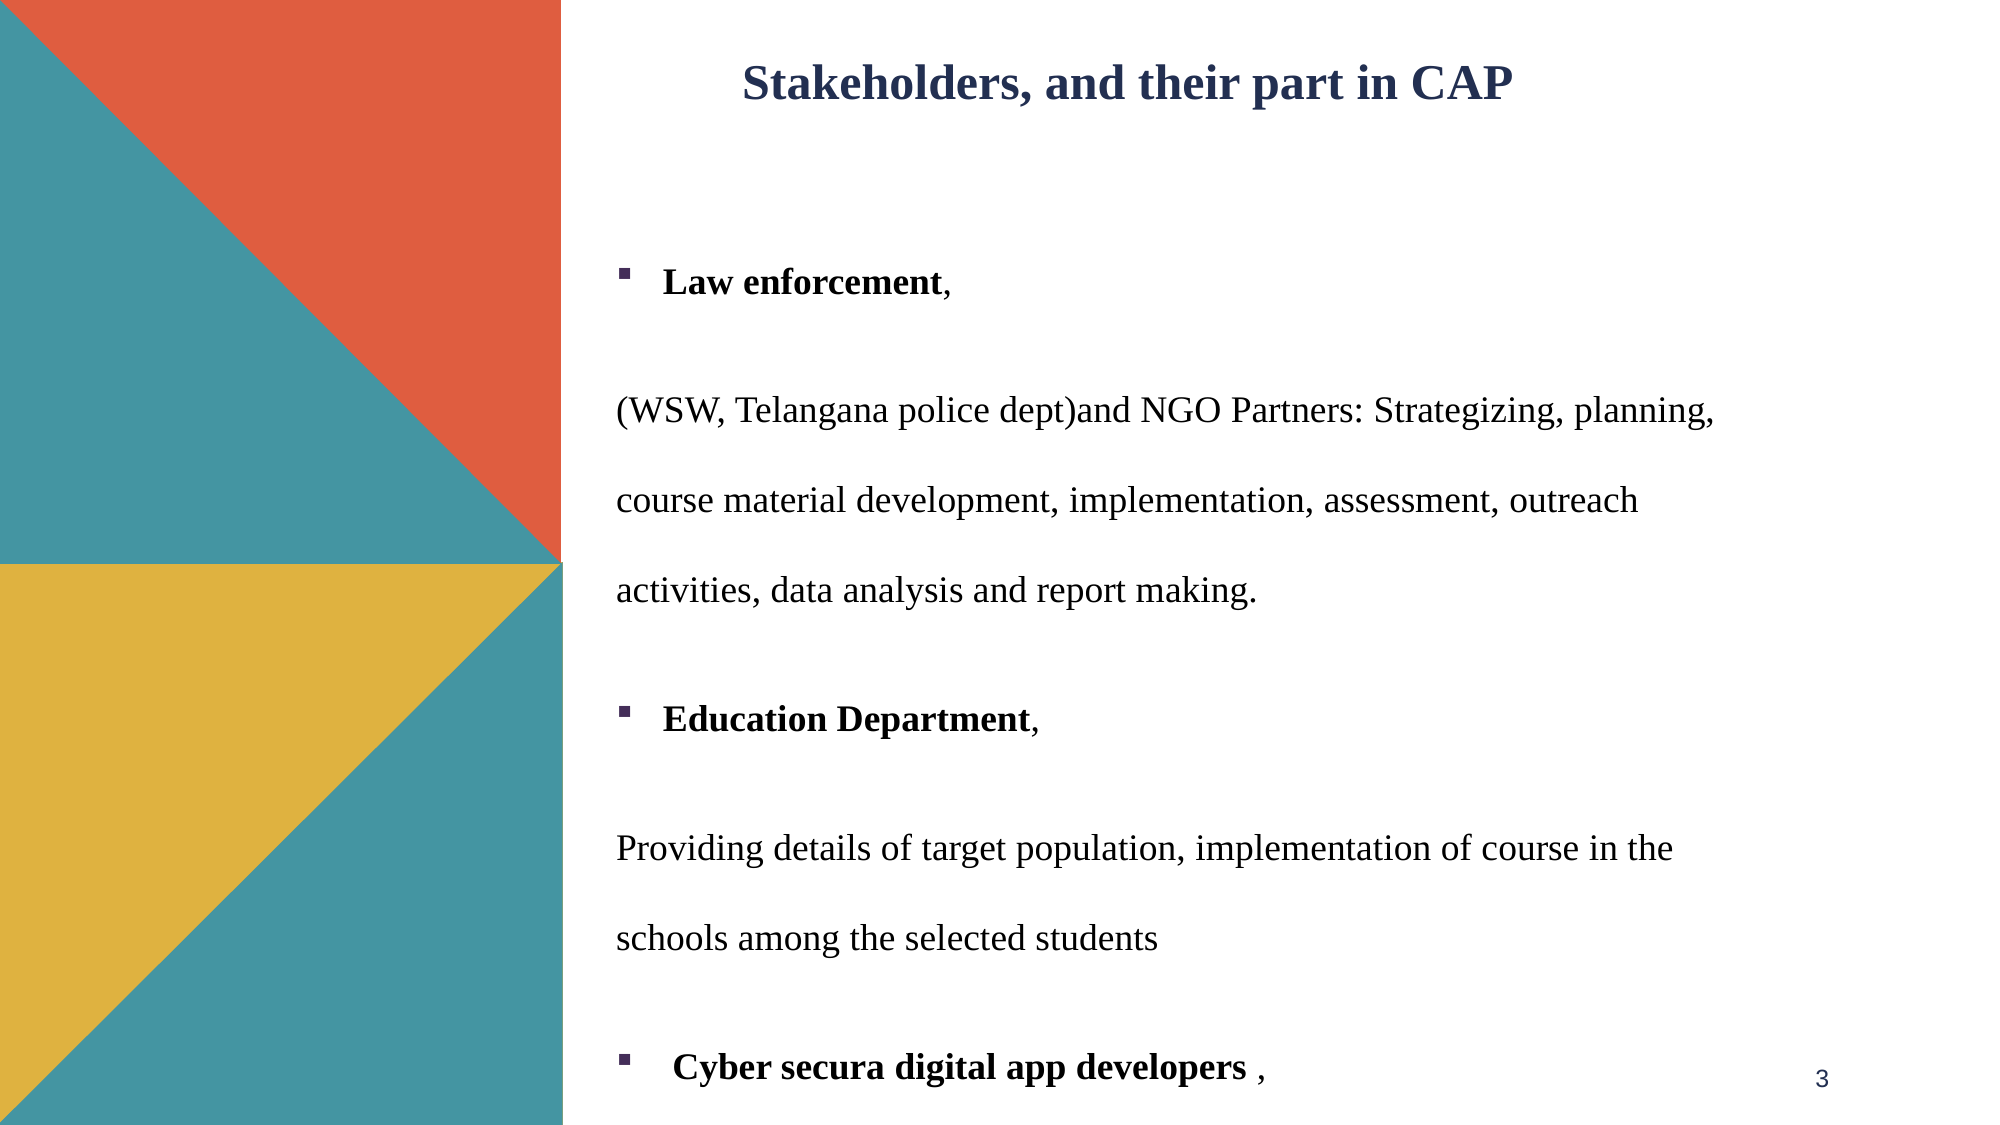

Stakeholders, and their part in CAP

Law enforcement,
(WSW, Telangana police dept)and NGO Partners: Strategizing, planning, course material development, implementation, assessment, outreach activities, data analysis and report making.
Education Department,
Providing details of target population, implementation of course in the schools among the selected students
 Cyber secura digital app developers ,
Content development and technical support.
3